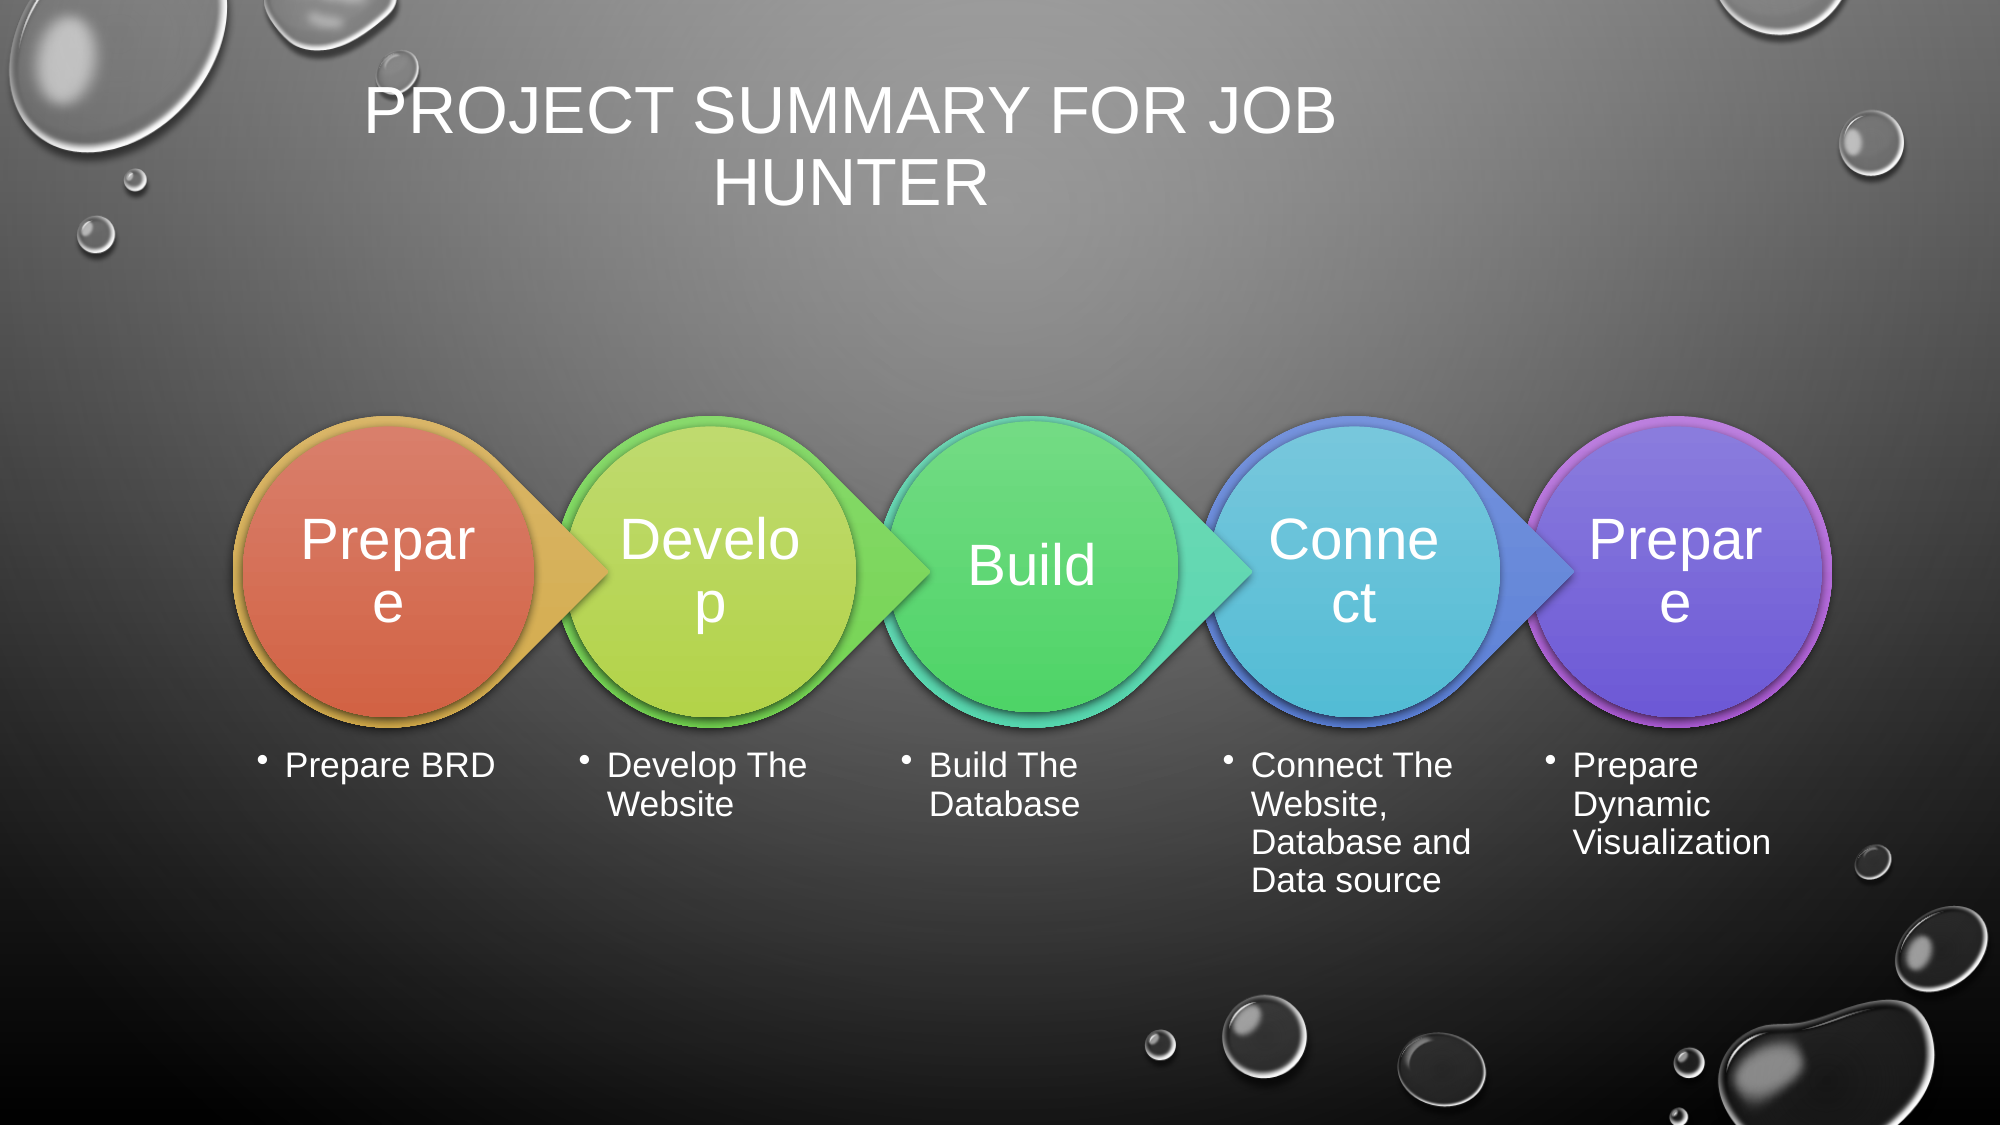

# Project Summary For Job Hunter
Prepare
Prepare Dynamic Visualization
Connect
Connect The Website, Database and Data source
Build
Build The Database
Develop
Develop The Website
Prepare
Prepare BRD